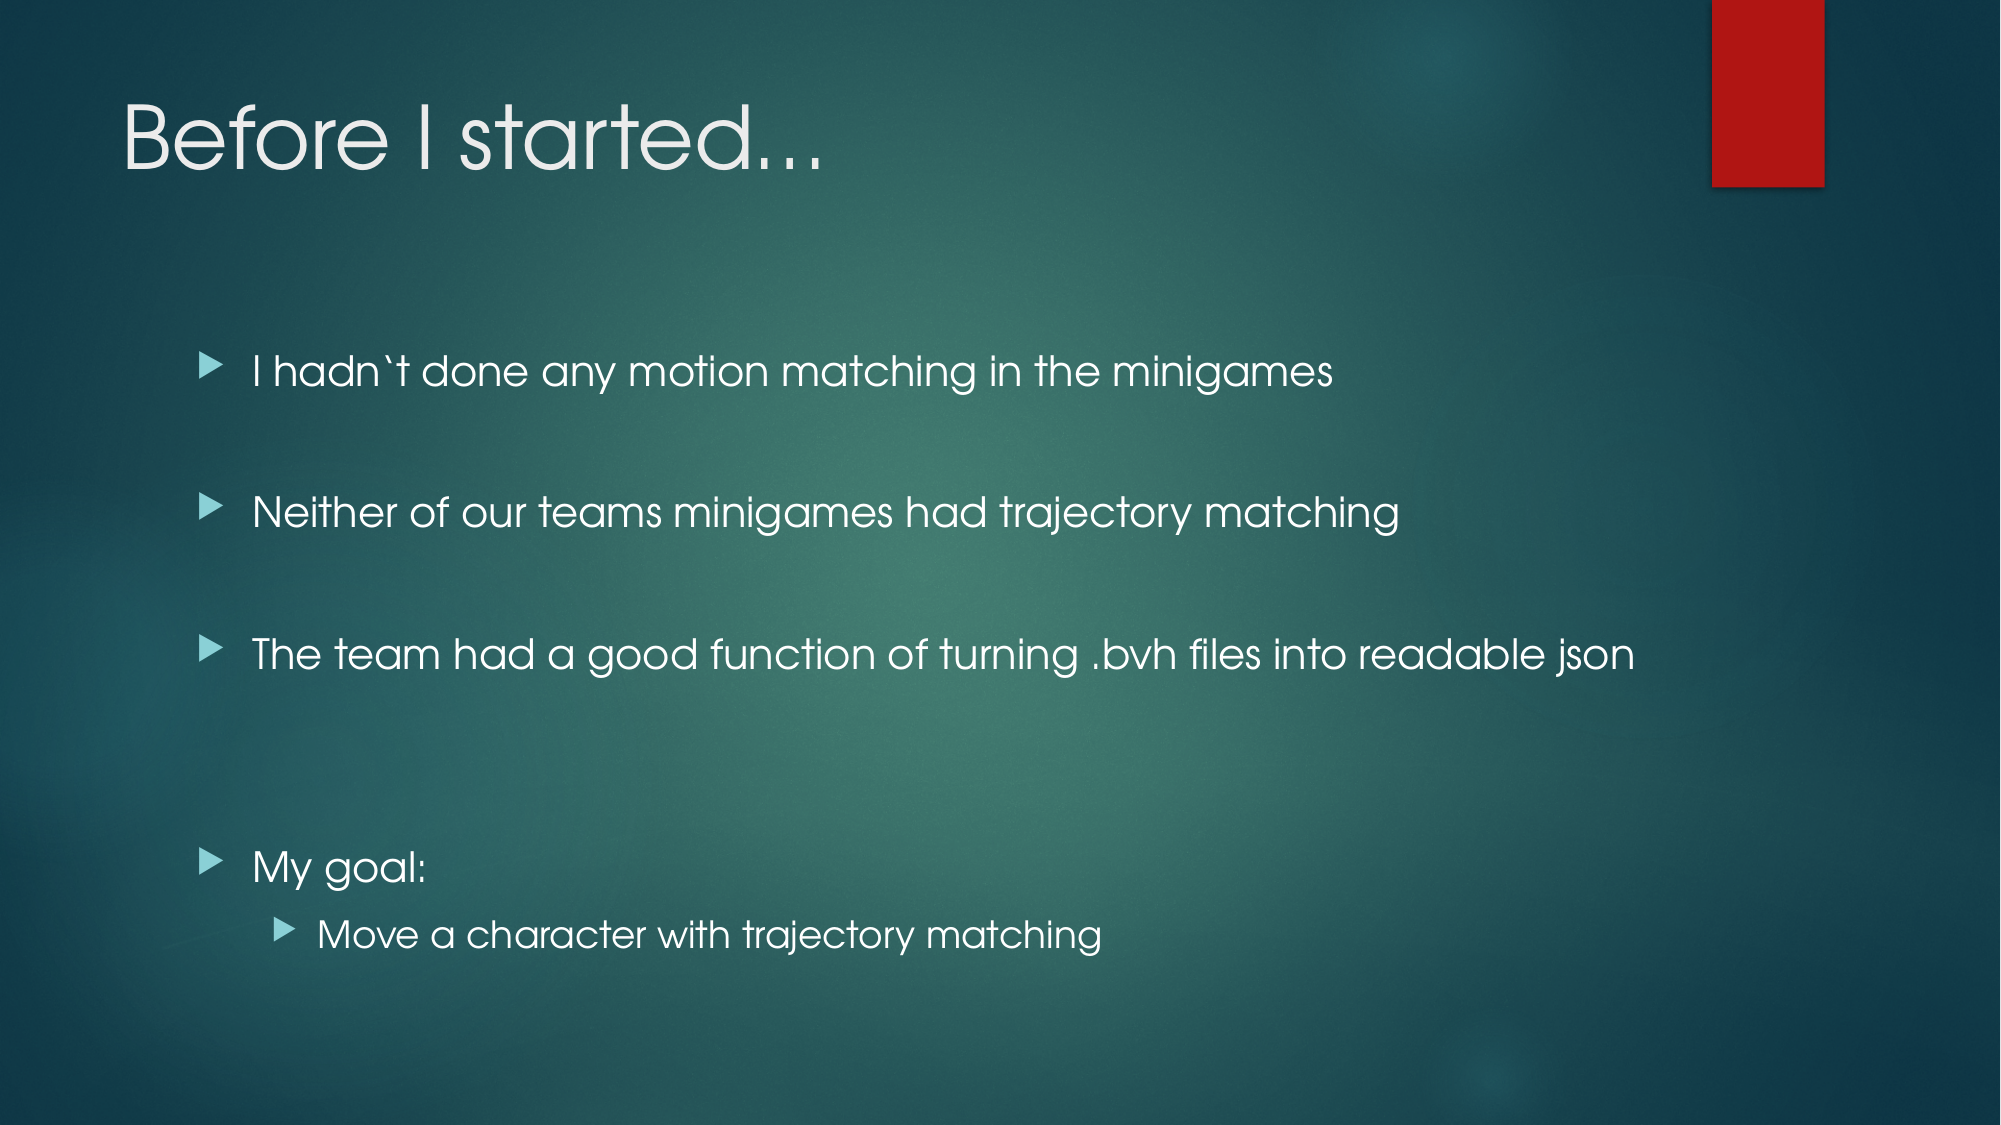

# Before I started…
I hadn‘t done any motion matching in the minigames

Neither of our teams minigames had trajectory matching

The team had a good function of turning .bvh files into readable json

My goal:
Move a character with trajectory matching